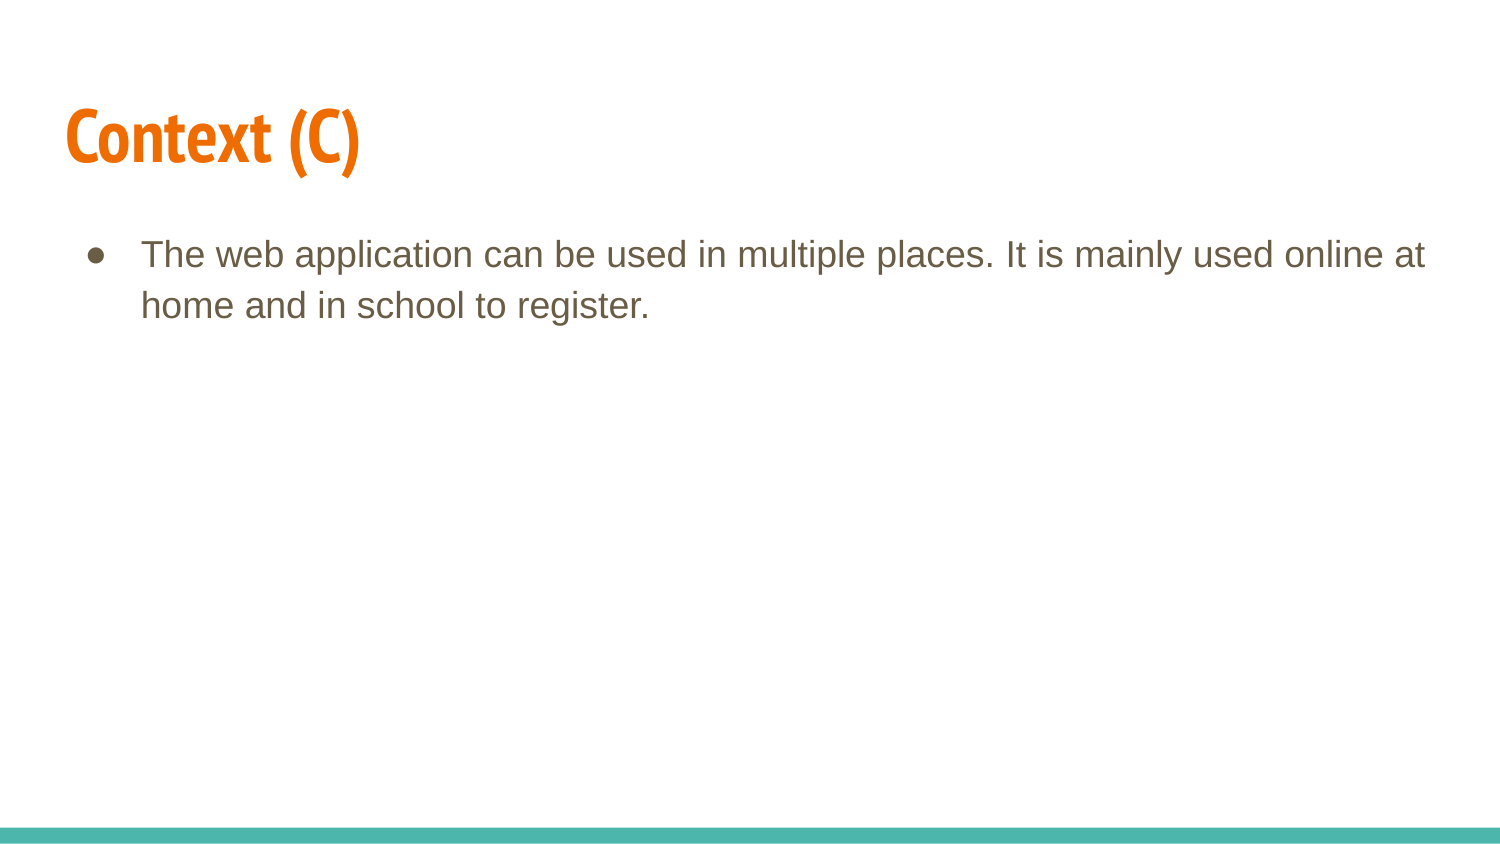

Context (C)
The web application can be used in multiple places. It is mainly used online at home and in school to register.